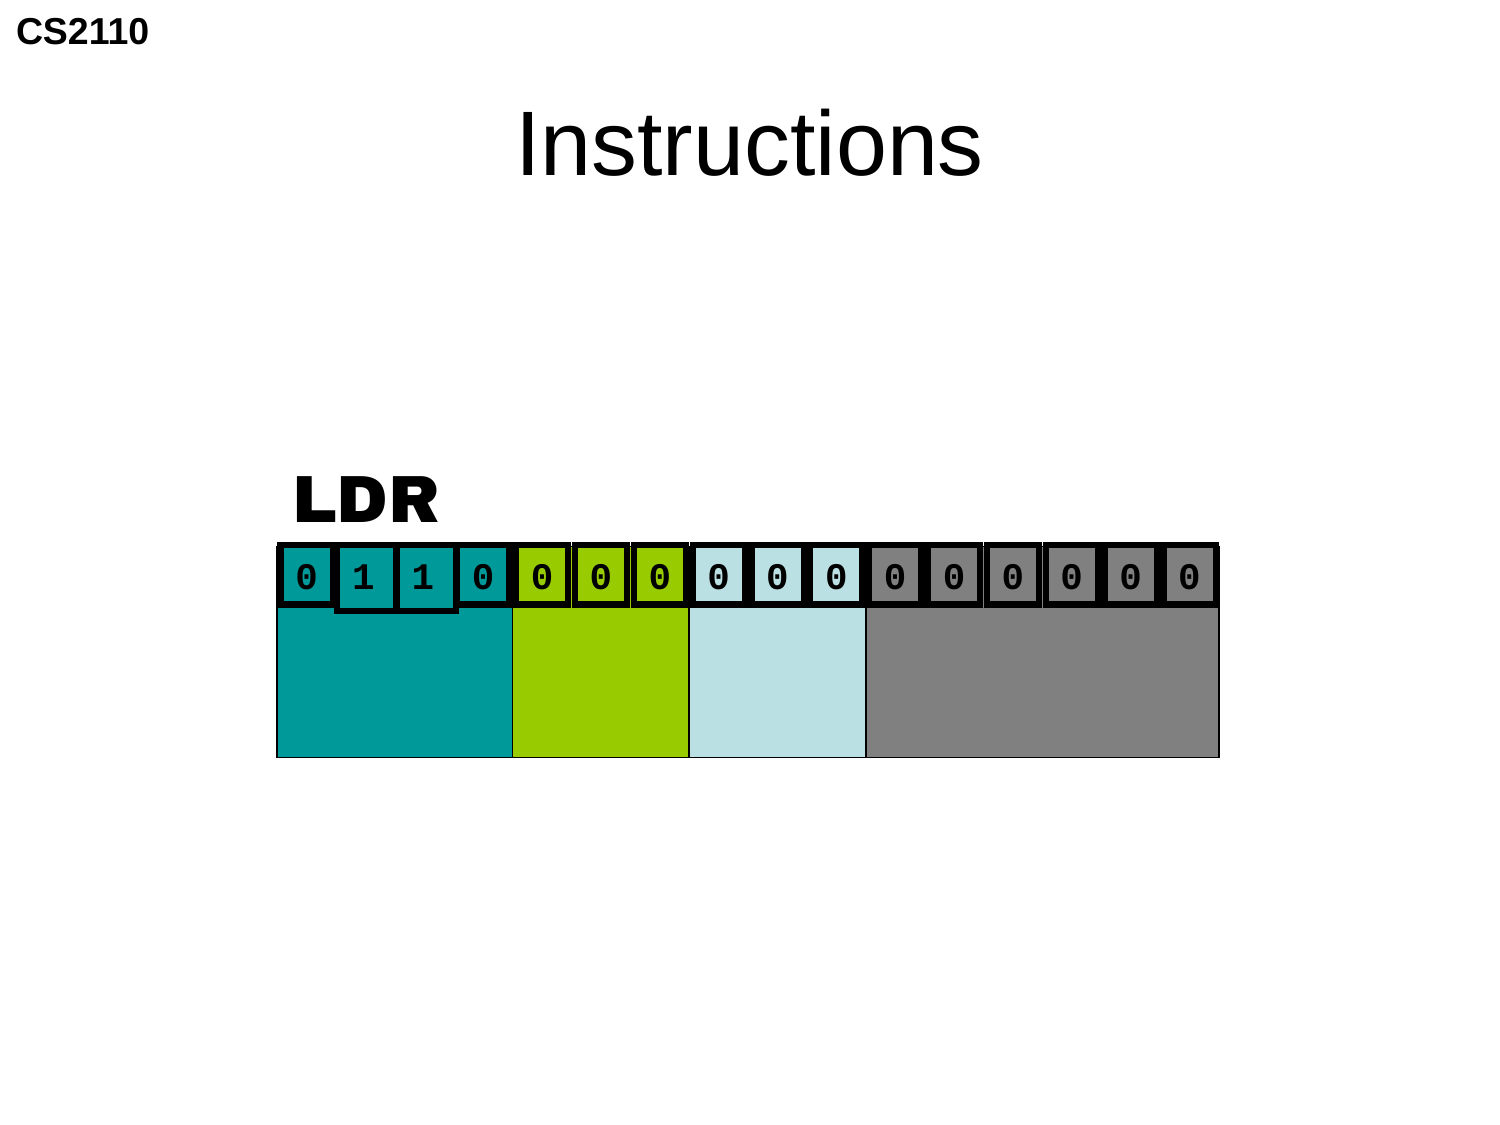

# Instructions
LDR
0
1
1
0
0
0
0
0
0
0
0
0
0
0
0
0